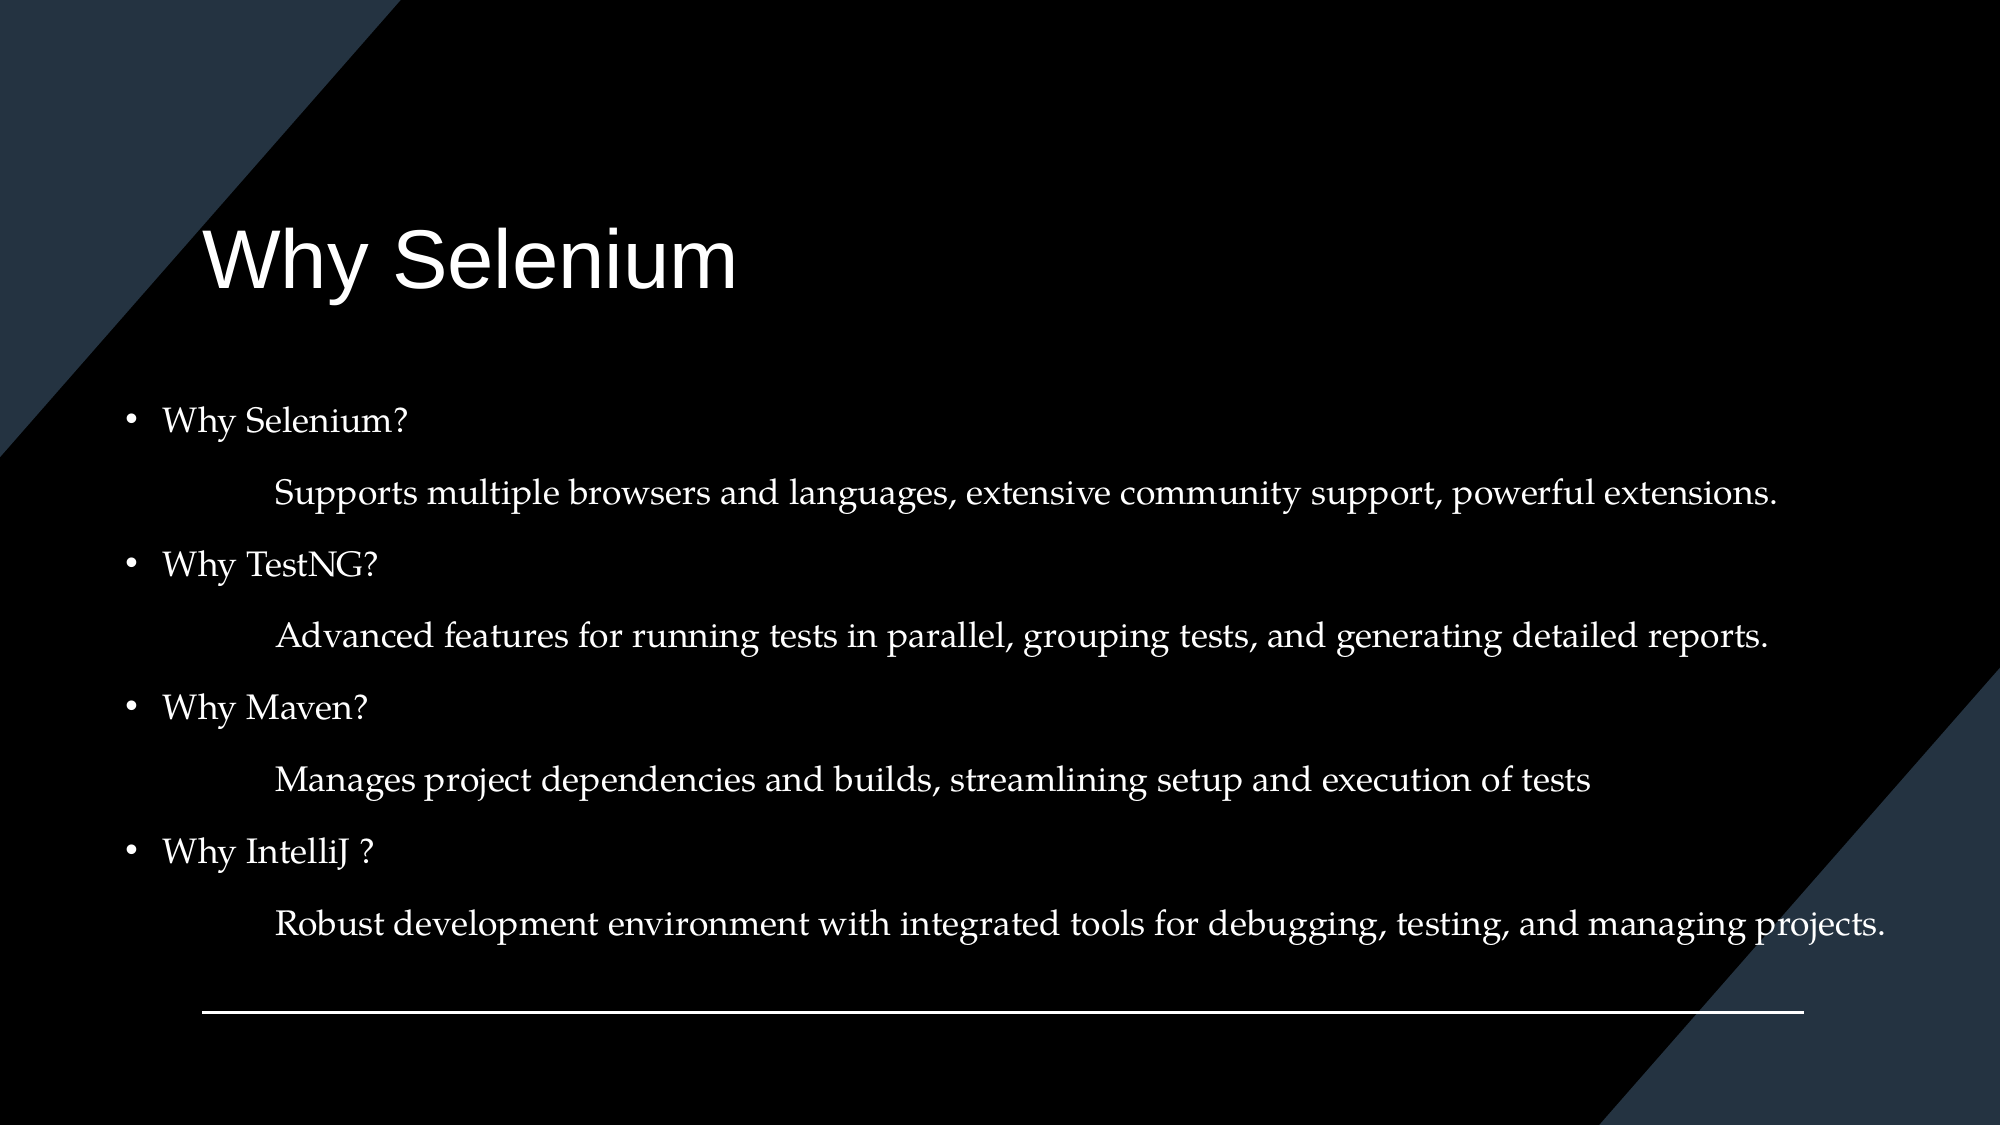

# Why Selenium
Why Selenium?
 	Supports multiple browsers and languages, extensive community support, powerful extensions.
Why TestNG?
	Advanced features for running tests in parallel, grouping tests, and generating detailed reports.
Why Maven?
	Manages project dependencies and builds, streamlining setup and execution of tests
Why IntelliJ ?
	Robust development environment with integrated tools for debugging, testing, and managing projects.